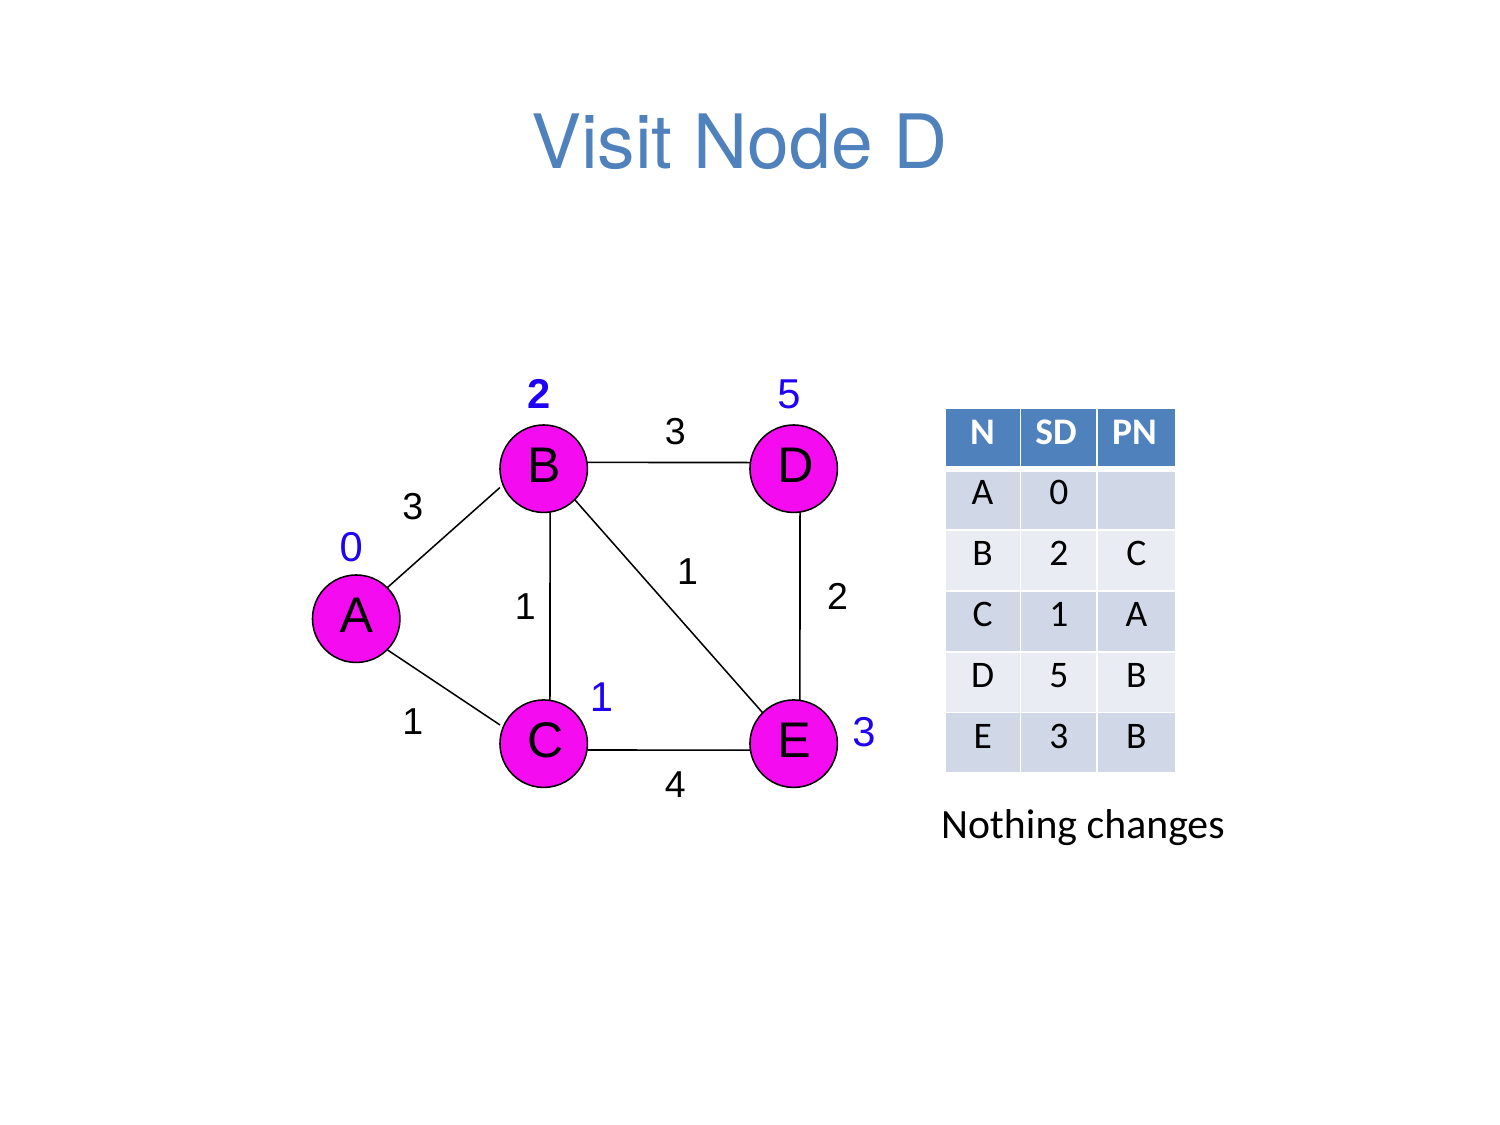

# Visit Node D

2
5
3
| N | SD | PN |
| --- | --- | --- |
| A | 0 |  |
| B | 2 | C |
| C | 1 | A |
| D | 5 | B |
| E | 3 | B |

B

D

3

0

1
2

A
1

1
1
3

C

E

4
Nothing changes